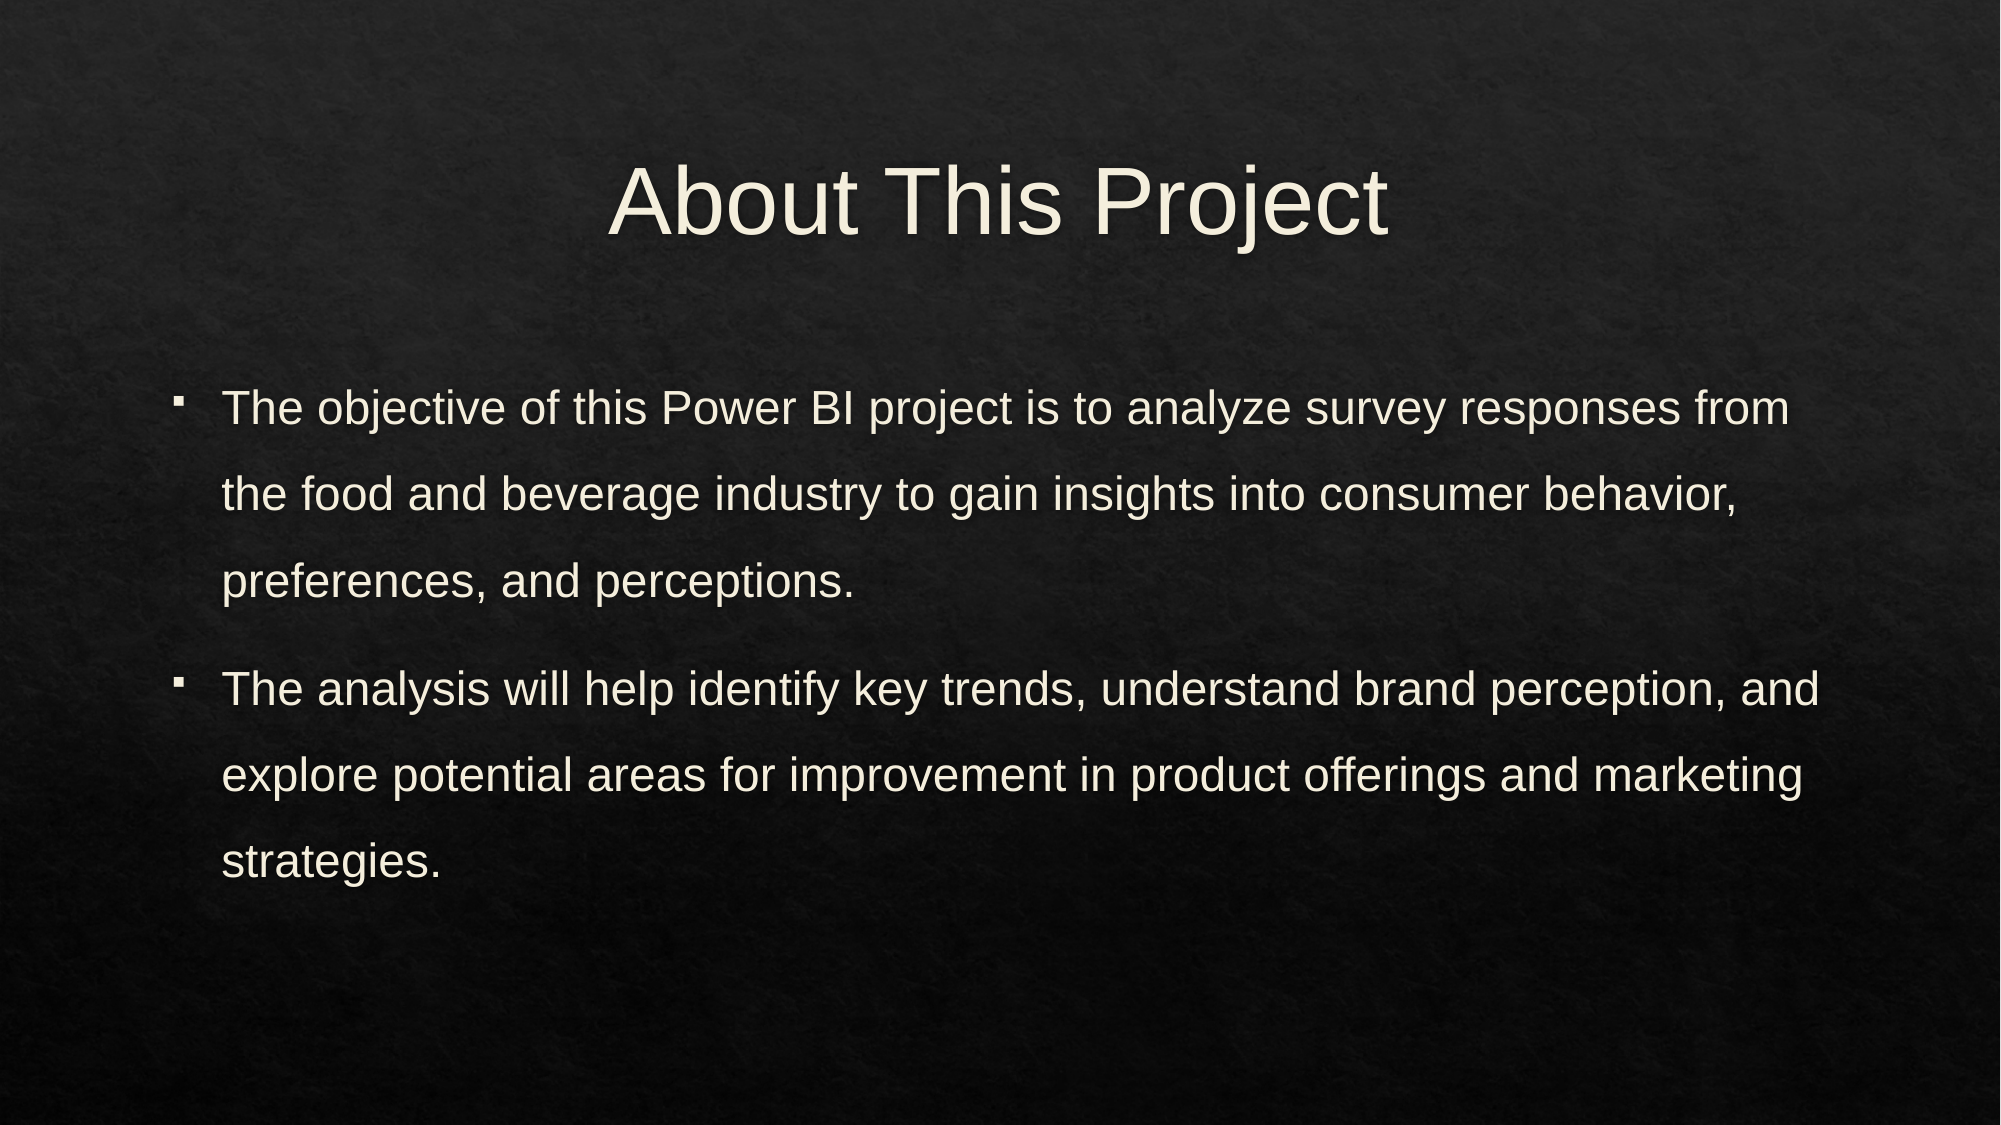

# About This Project
The objective of this Power BI project is to analyze survey responses from the food and beverage industry to gain insights into consumer behavior, preferences, and perceptions.
The analysis will help identify key trends, understand brand perception, and explore potential areas for improvement in product offerings and marketing strategies.